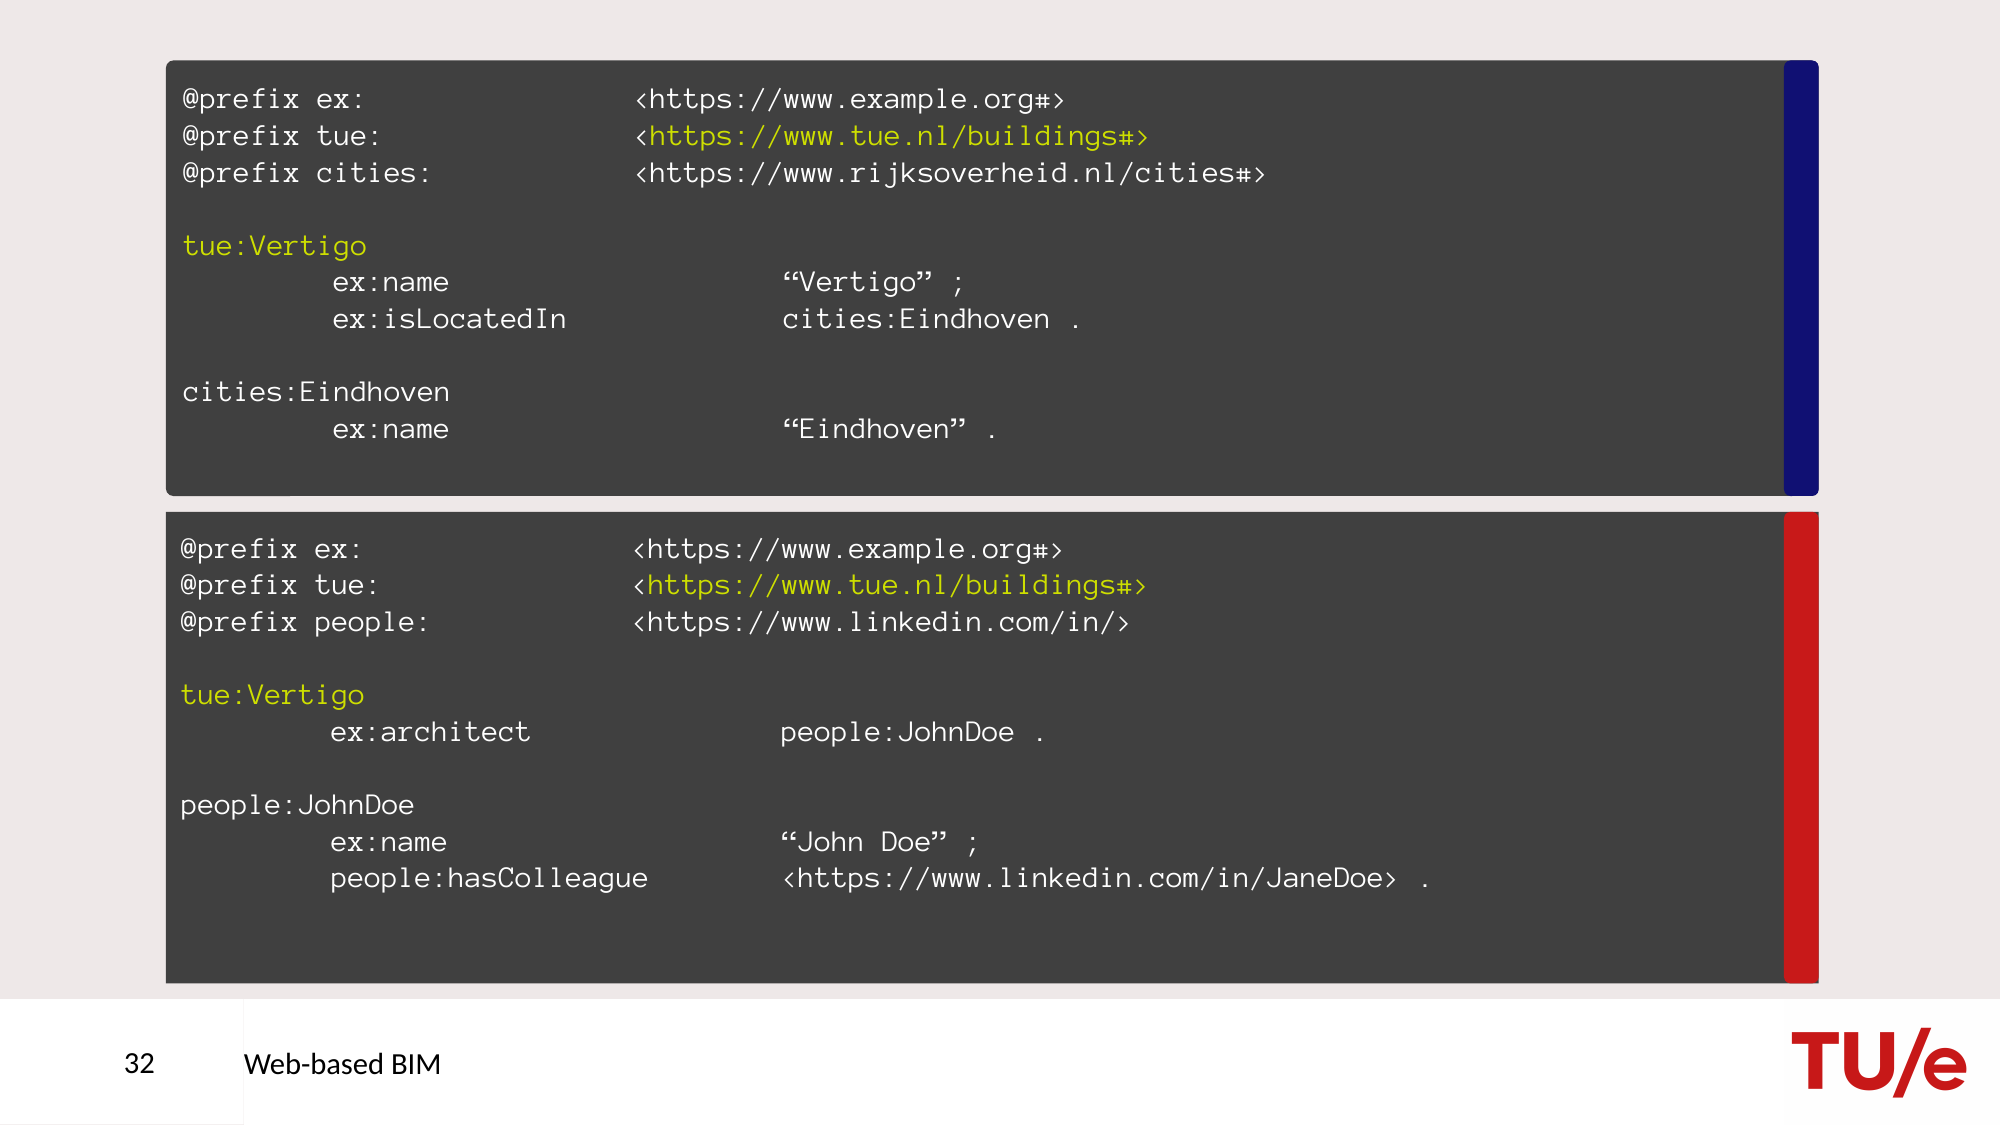

@prefix ex:		<https://www.example.org#>
@prefix tue:		<https://www.tue.nl/buildings#>
@prefix cities:		<https://www.rijksoverheid.nl/cities#>

tue:Vertigo
	ex:name			“Vertigo” ;
	ex:isLocatedIn		cities:Eindhoven .

cities:Eindhoven
	ex:name			“Eindhoven” .

@prefix ex:		<https://www.example.org#>
@prefix tue:		<https://www.tue.nl/buildings#>
@prefix people: 		<https://www.linkedin.com/in/>

tue:Vertigo
	ex:architect		people:JohnDoe .

people:JohnDoe
	ex:name			“John Doe” ;
	people:hasColleague	<https://www.linkedin.com/in/JaneDoe> .

32
Web-based BIM